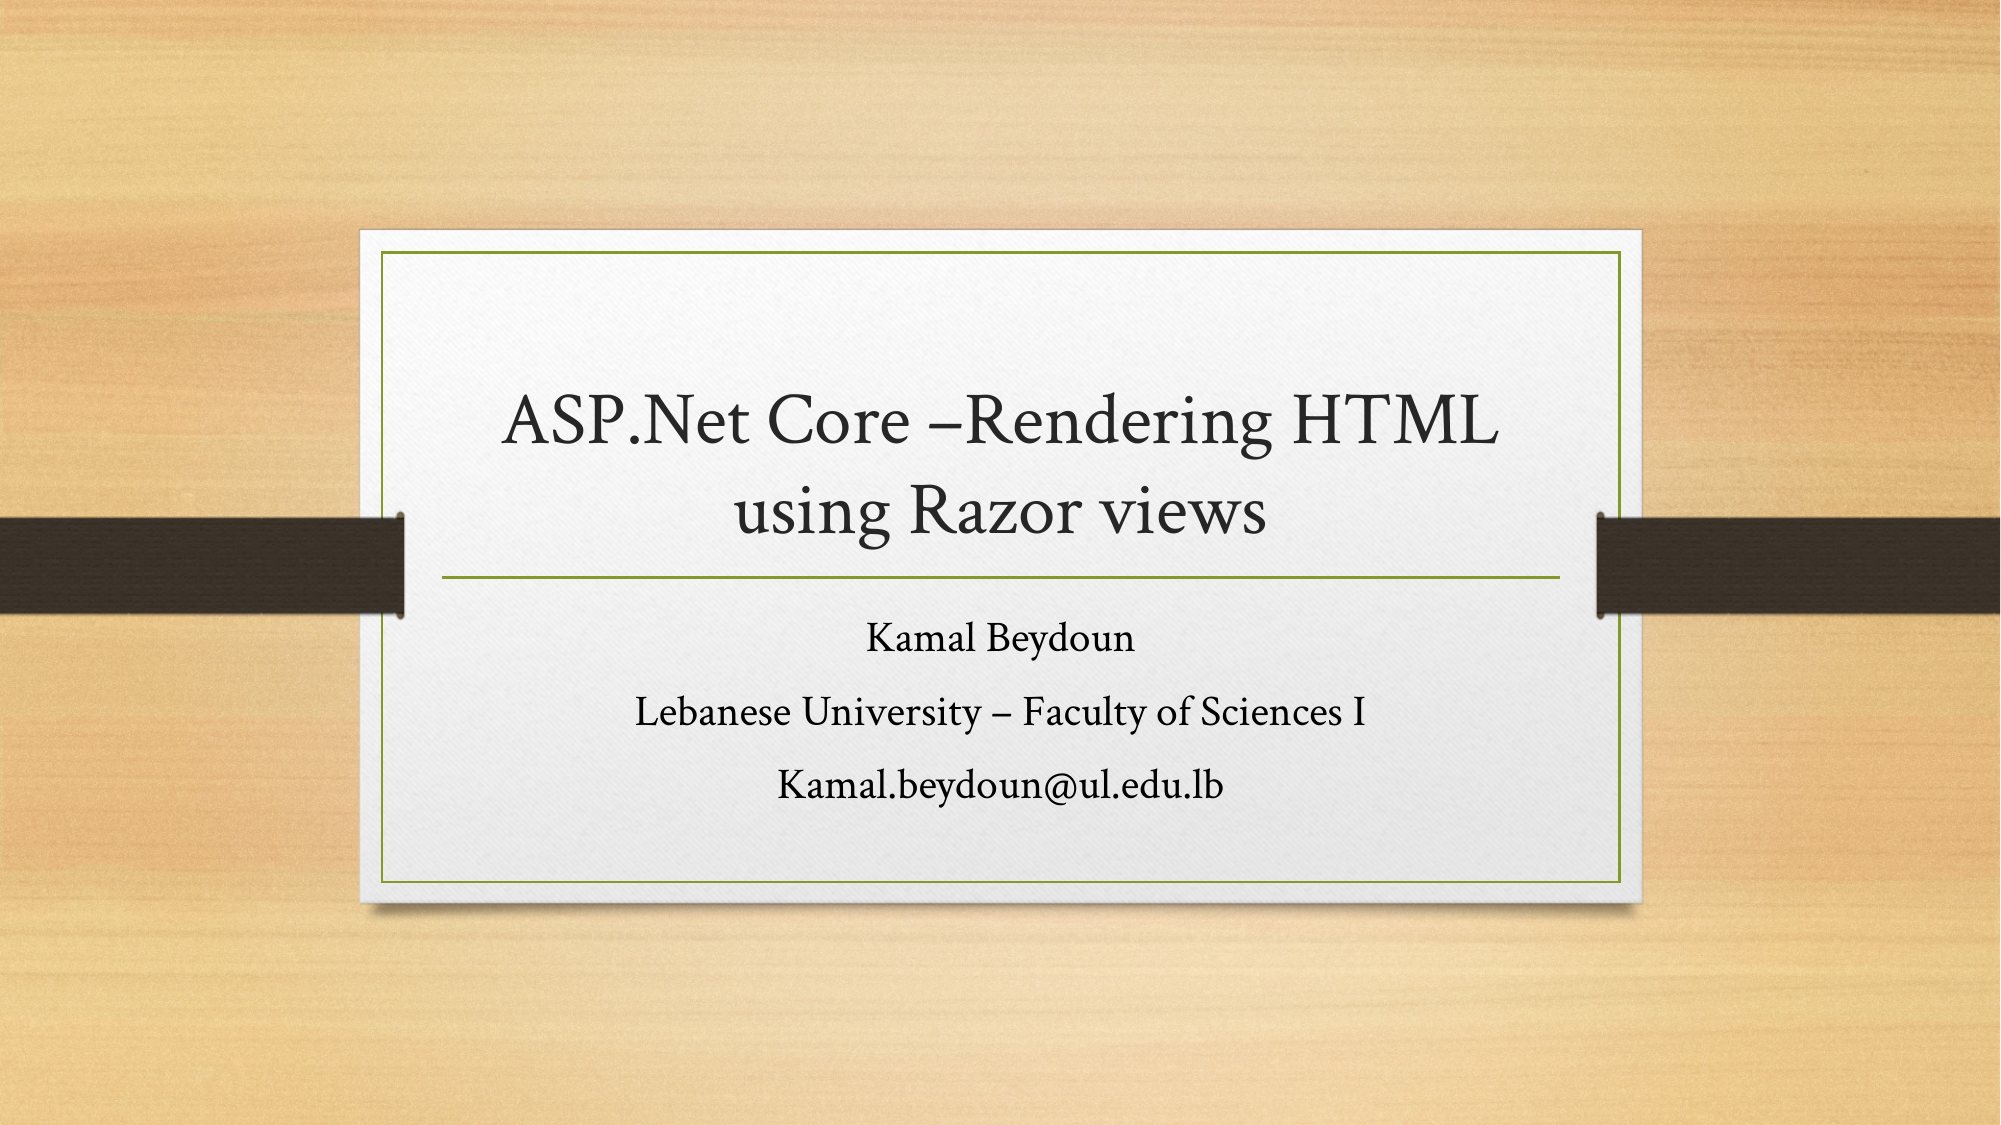

# ASP.Net Core –Rendering HTML using Razor views
Kamal Beydoun
Lebanese University – Faculty of Sciences I
Kamal.beydoun@ul.edu.lb